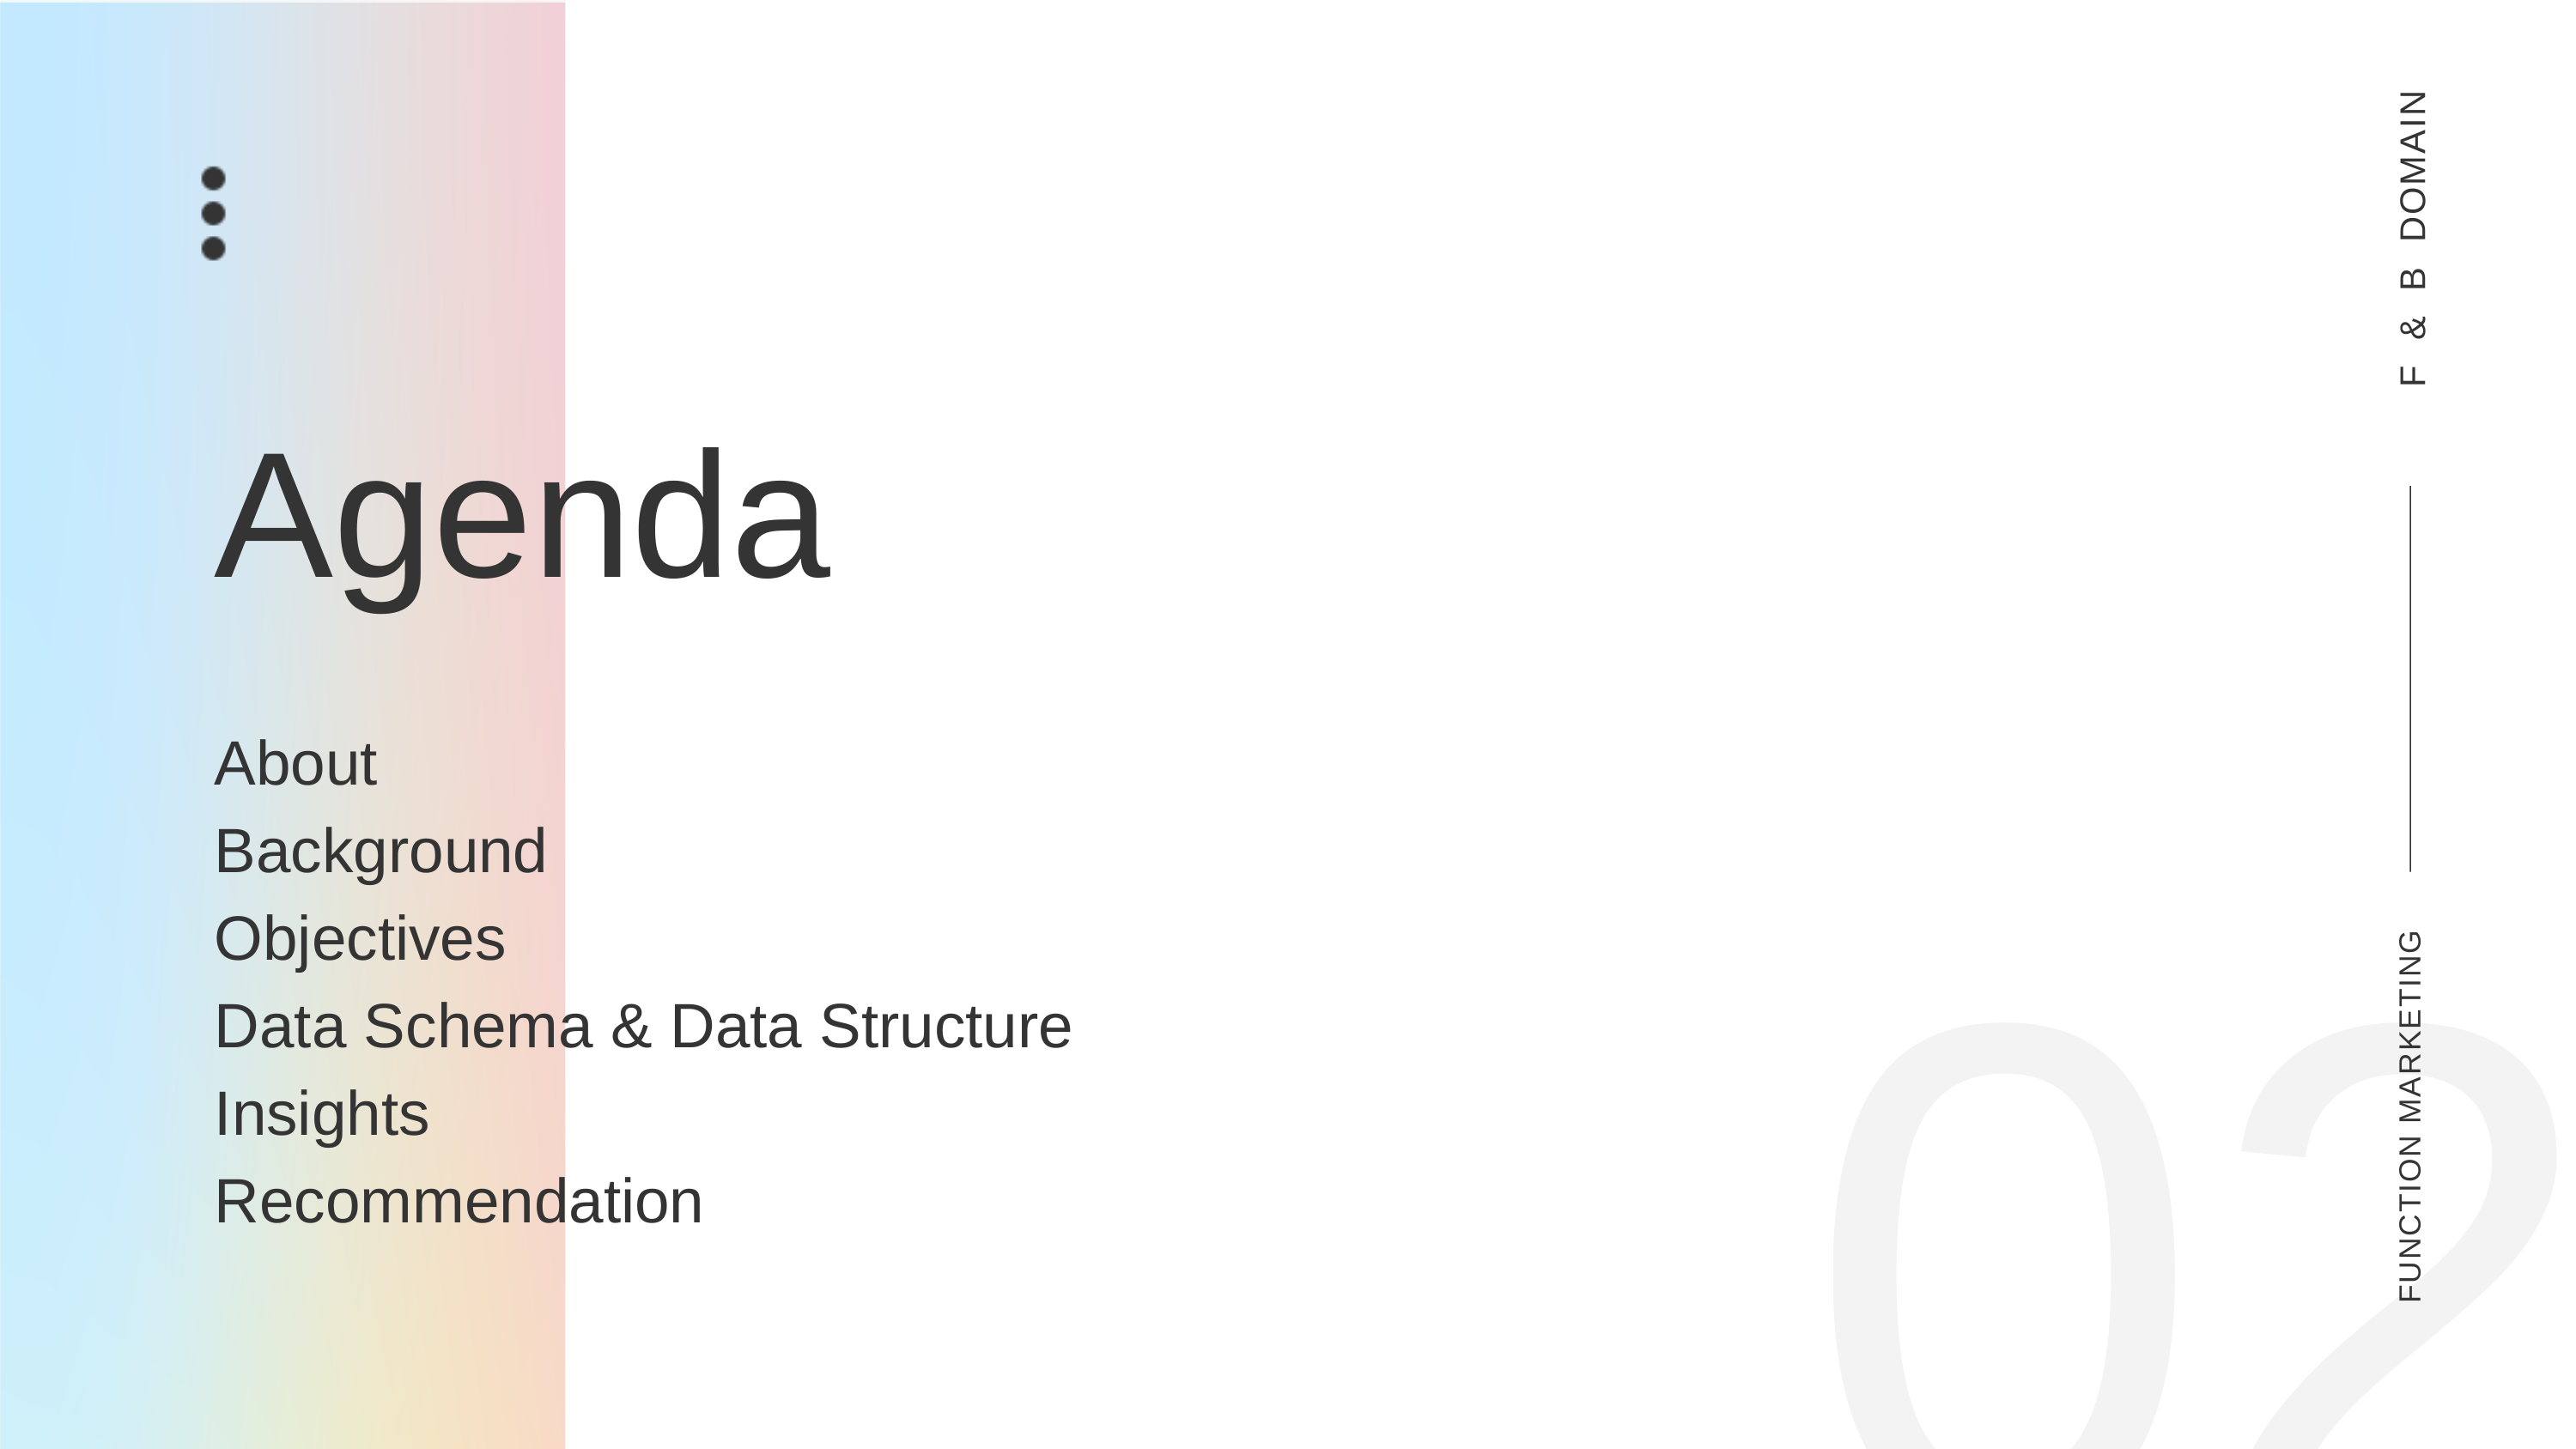

F  &  B  DOMAIN
Agenda
About
Background
Objectives
Data Schema & Data Structure
Insights
Recommendation

02
FUNCTION MARKETING